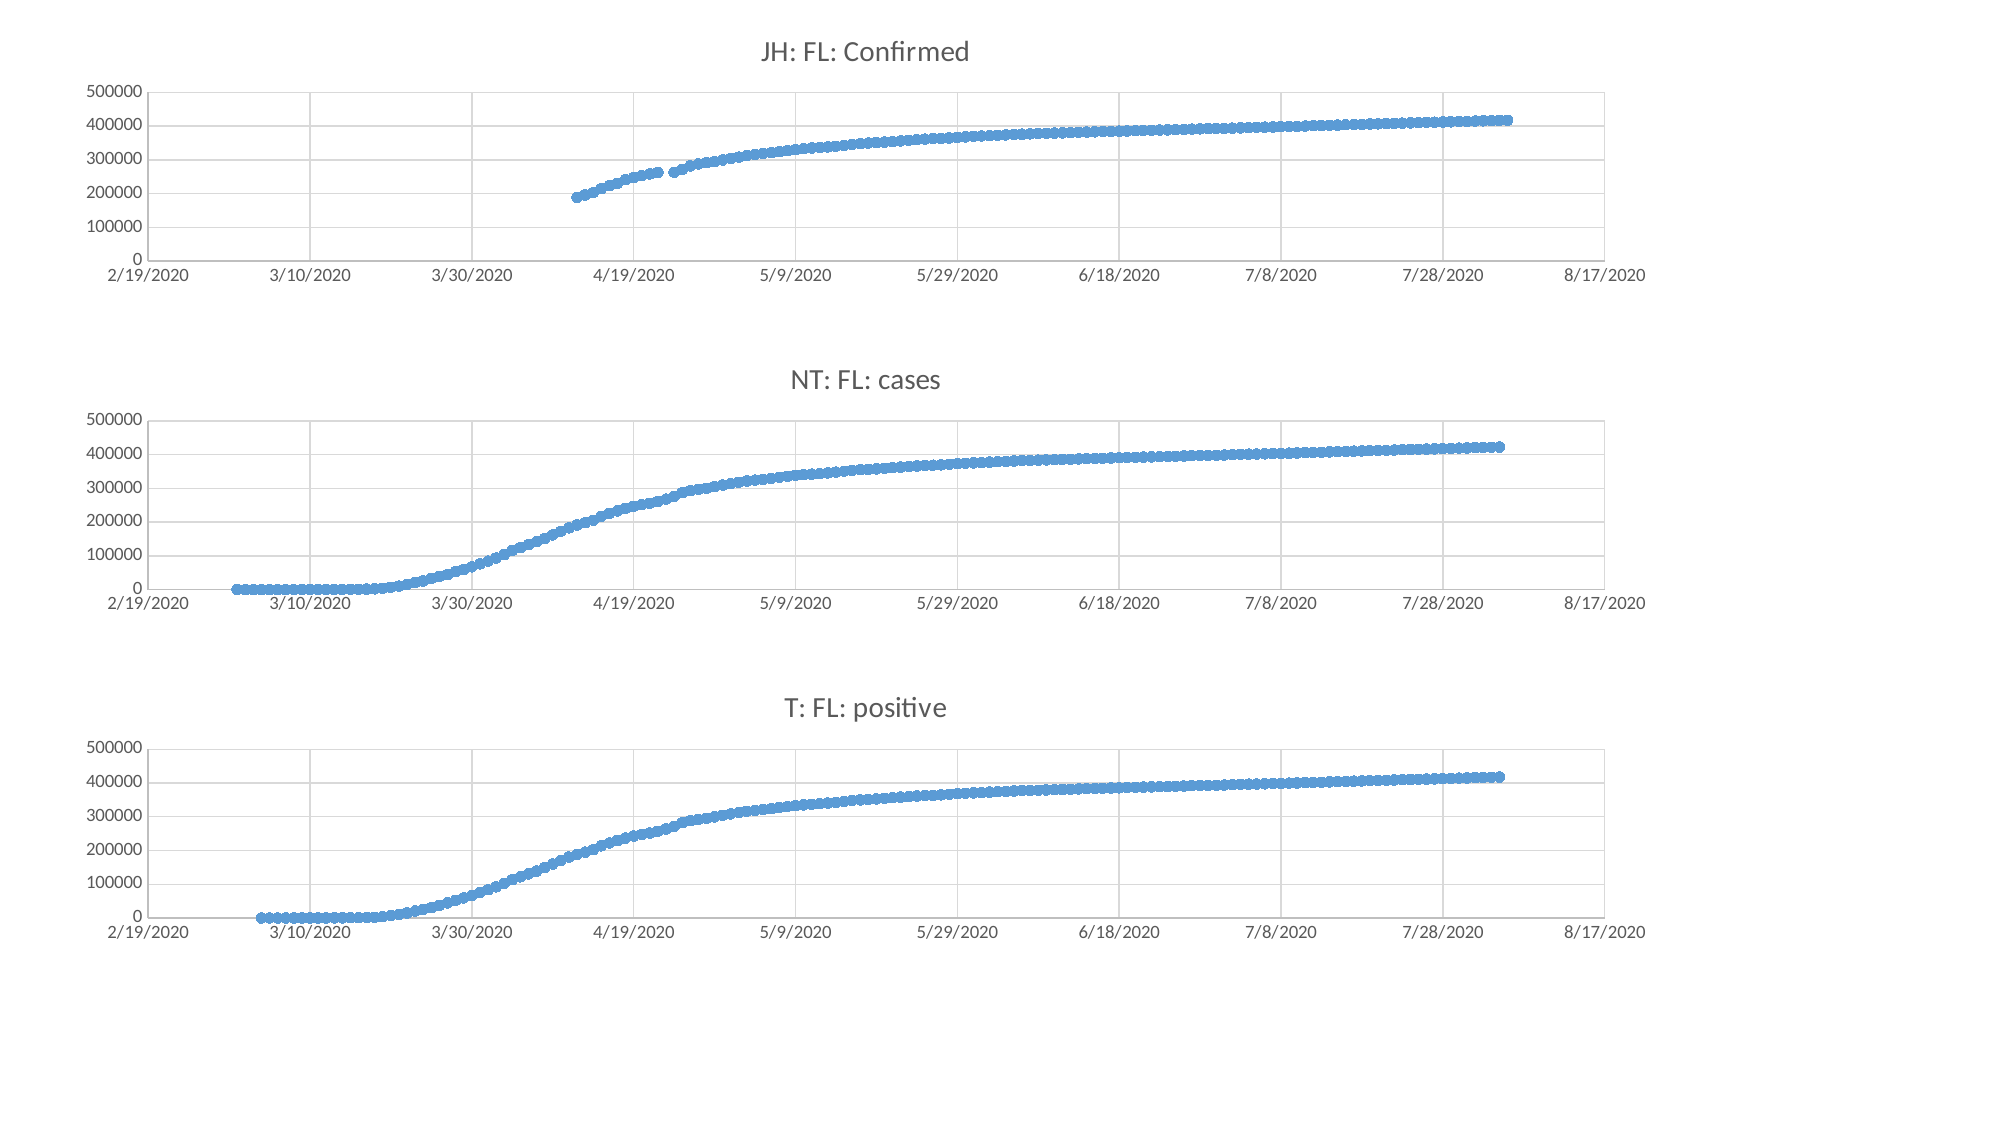

### Chart: JH: FL: Confirmed

| Category | Confirmed |
|---|---|

### Chart: NT: FL: cases

| Category | cases |
|---|---|

### Chart: T: FL: positive

| Category | positive |
|---|---|